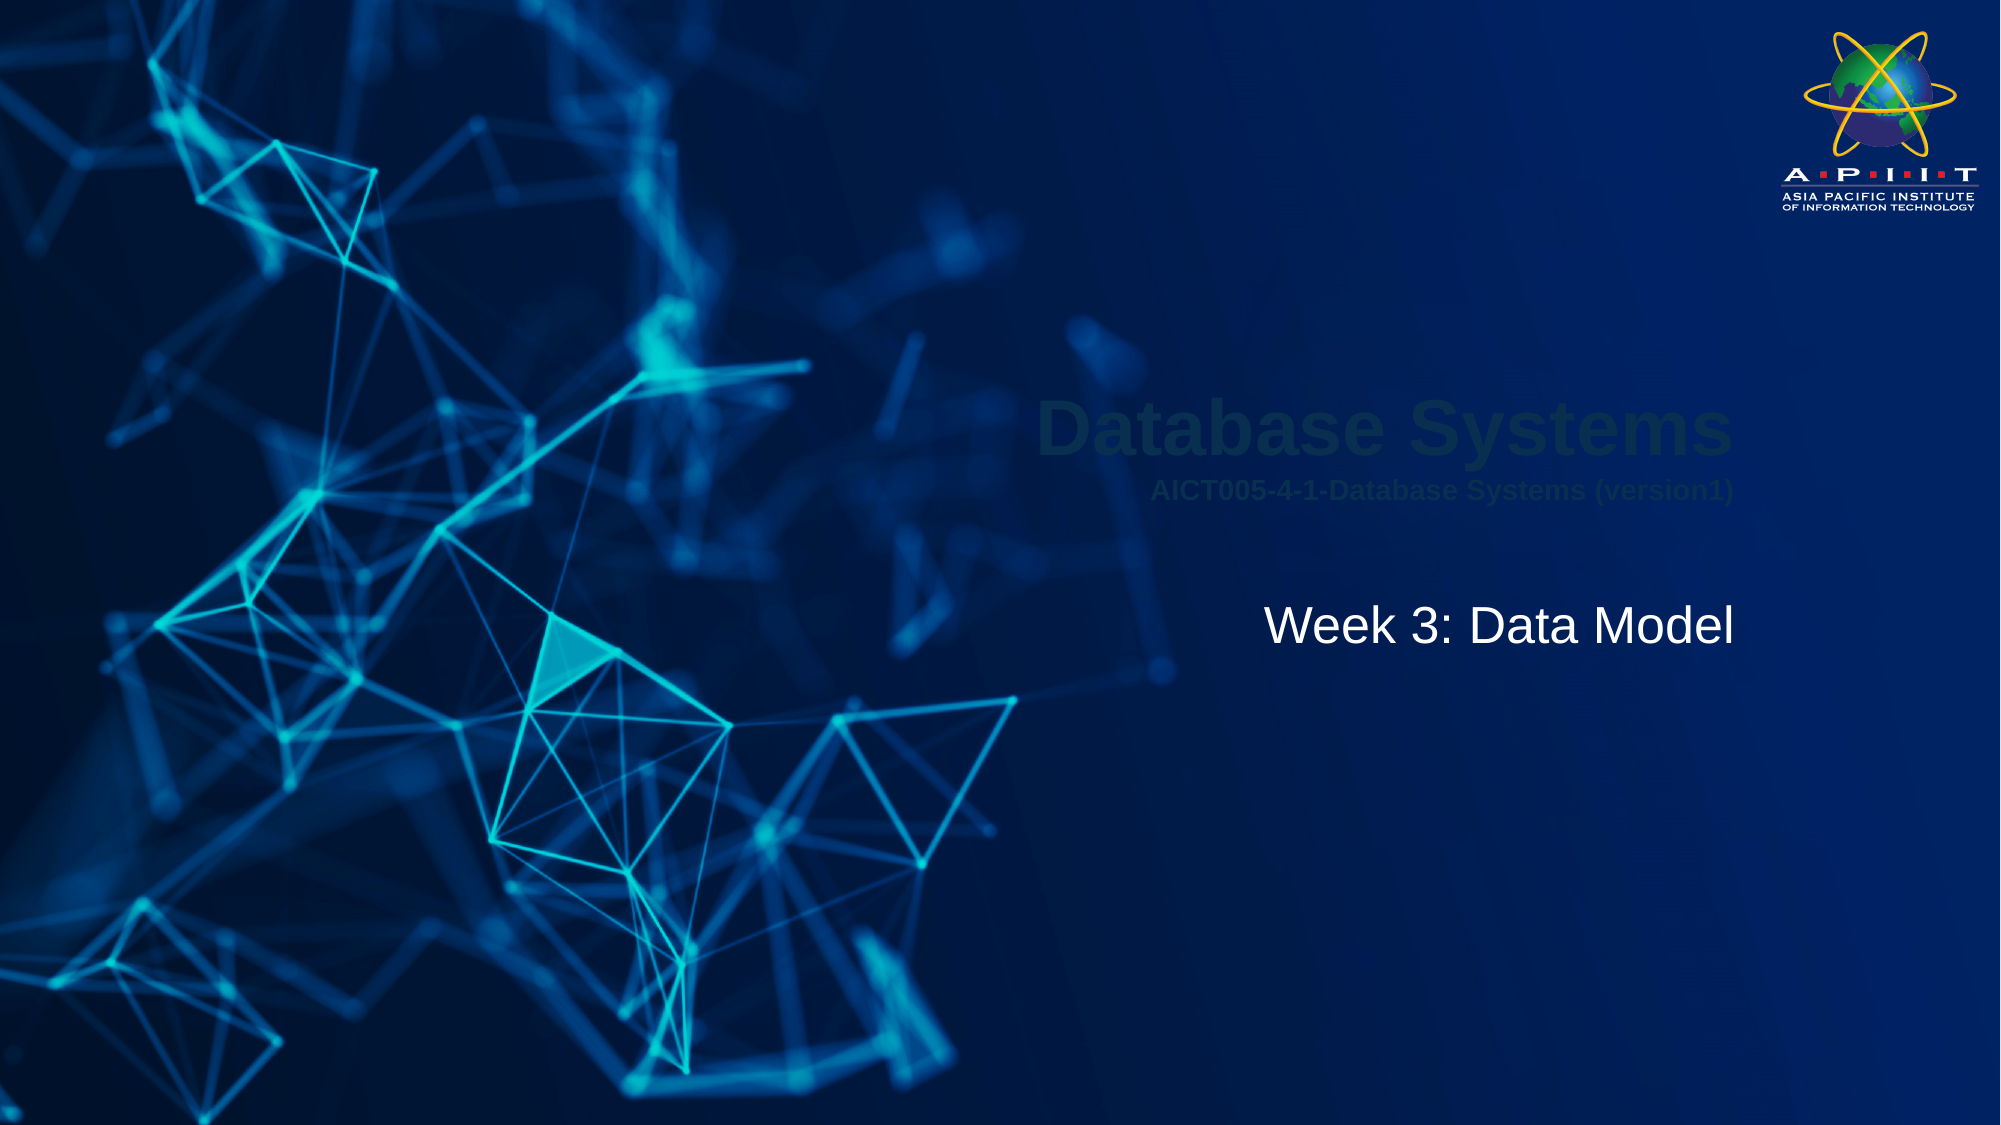

# Database Systems
AICT005-4-1-Database Systems (version1)
Week 3: Data Model